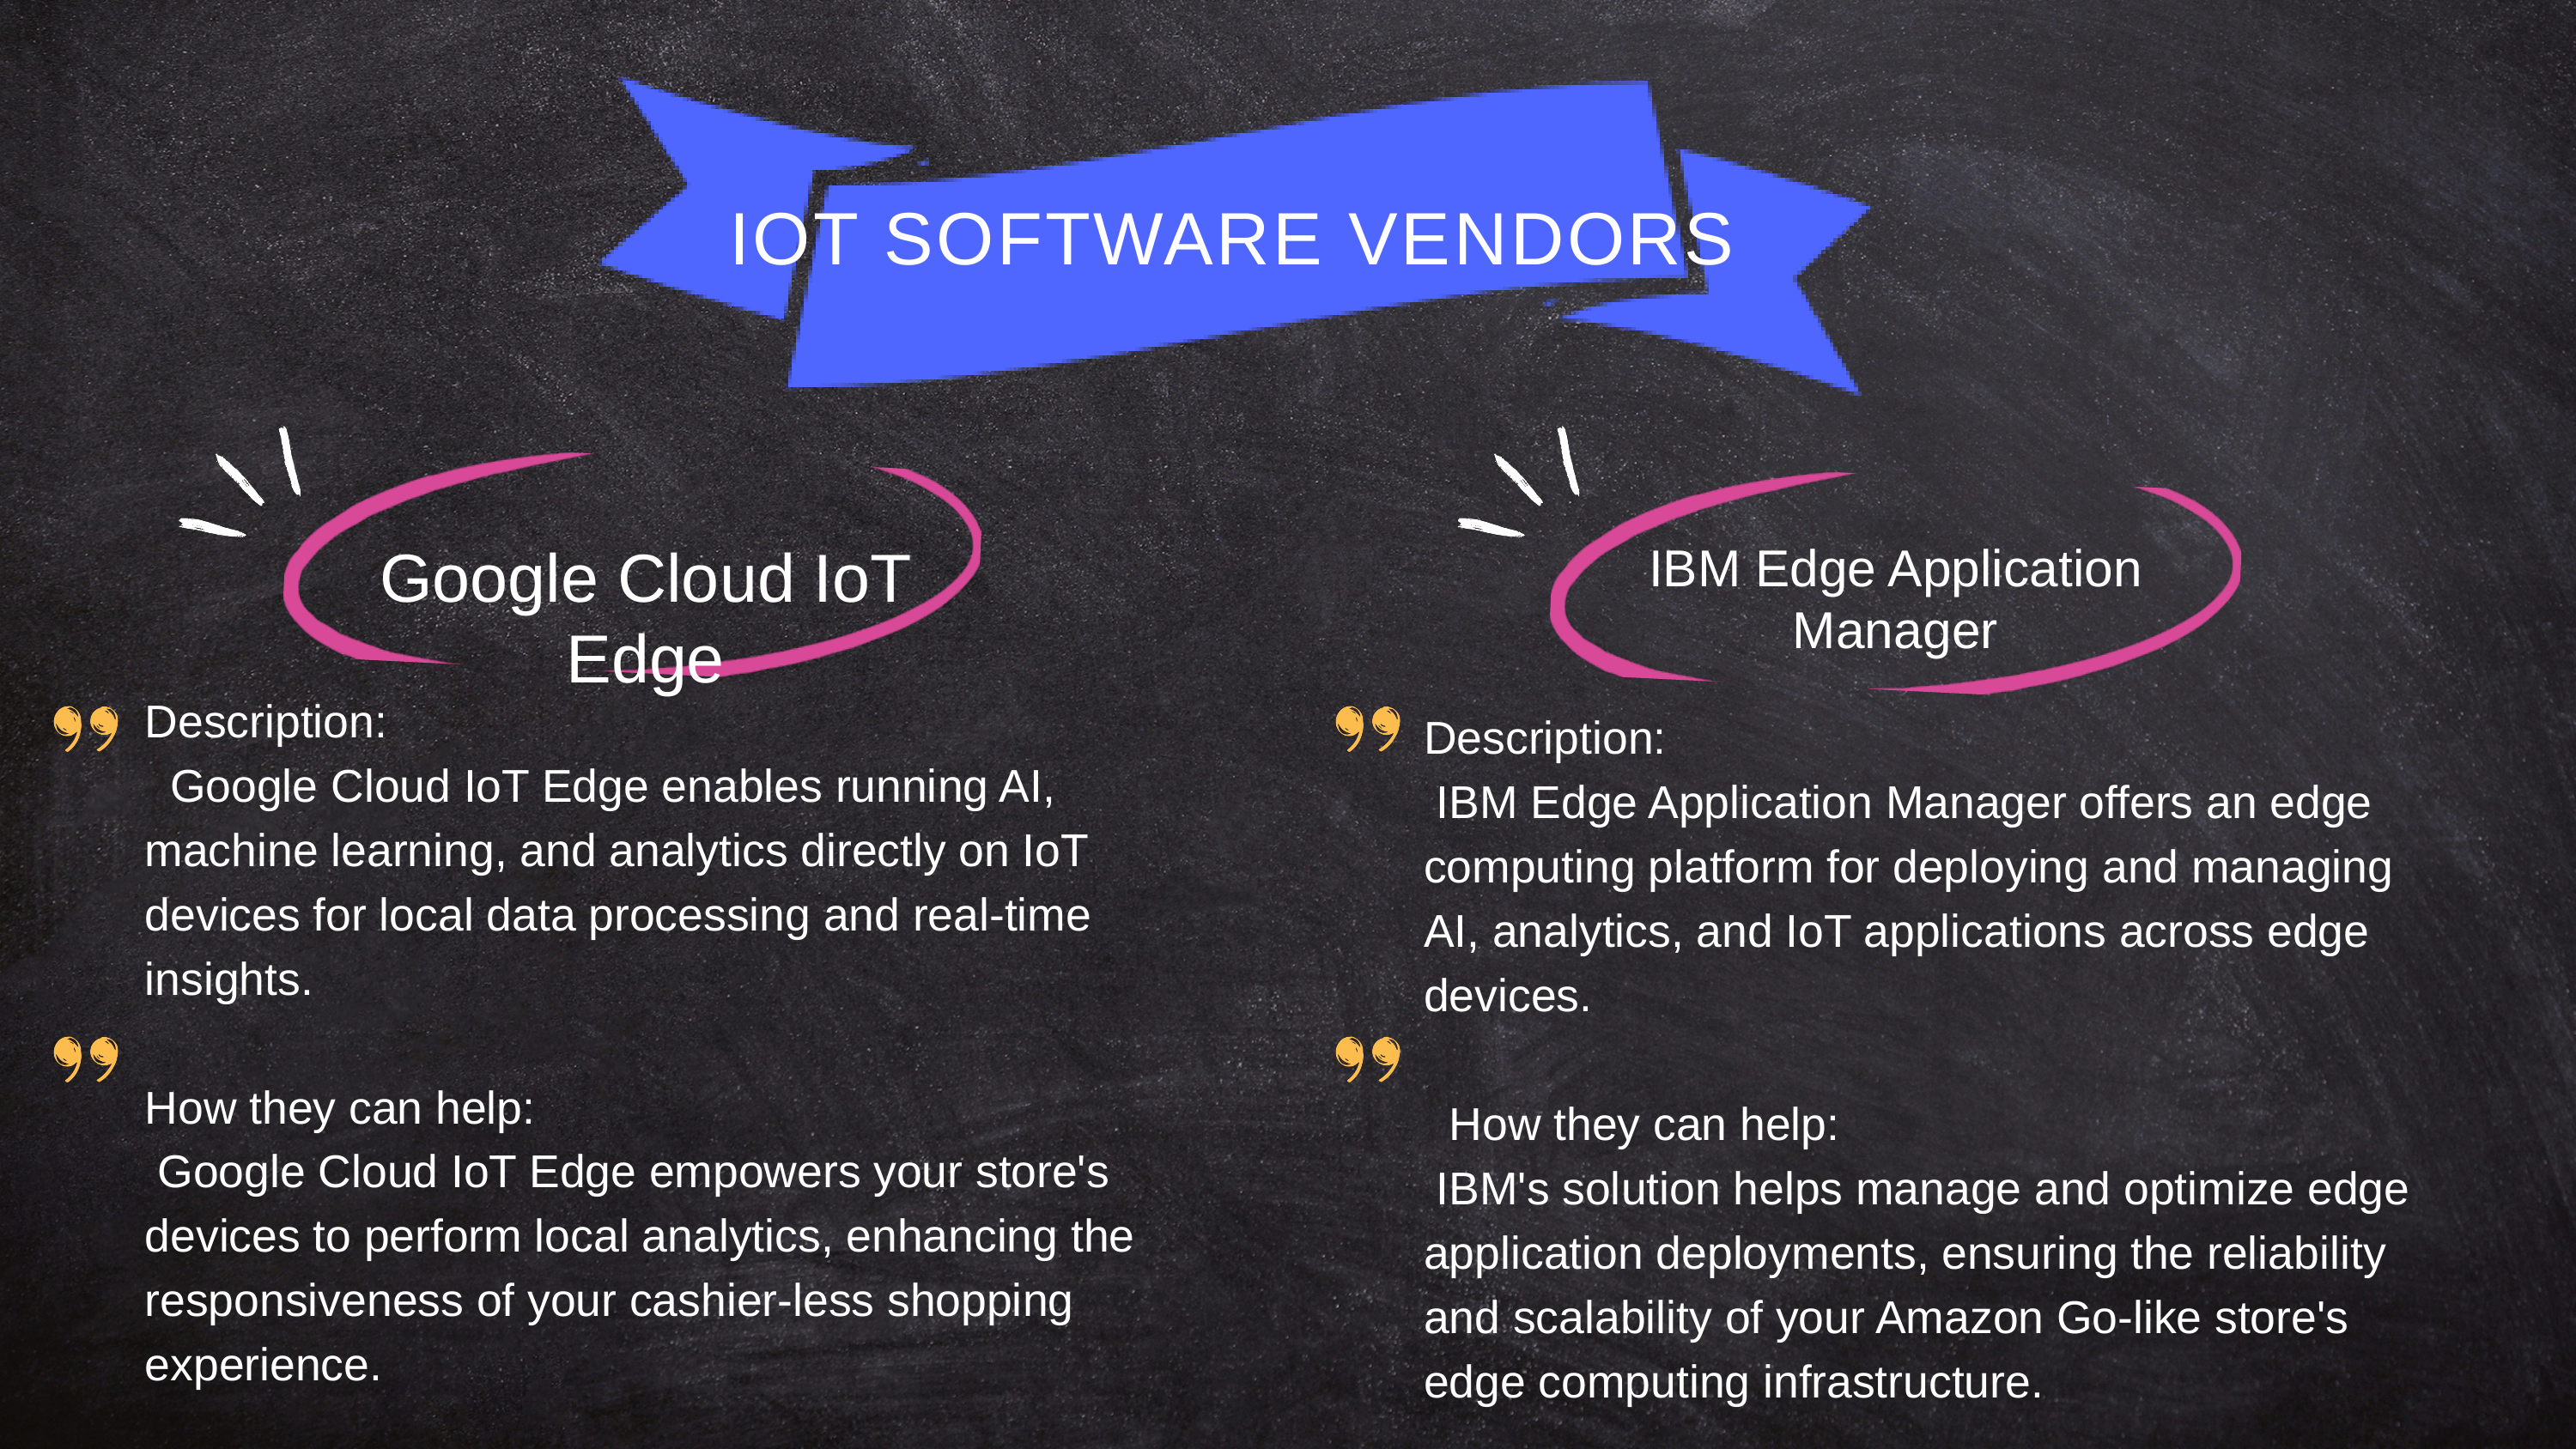

IOT SOFTWARE VENDORS

Google Cloud IoT Edge
IBM Edge Application Manager
Description:
  Google Cloud IoT Edge enables running AI, machine learning, and analytics directly on IoT devices for local data processing and real-time insights.

How they can help:
 Google Cloud IoT Edge empowers your store's devices to perform local analytics, enhancing the responsiveness of your cashier-less shopping experience.

Description:
 IBM Edge Application Manager offers an edge computing platform for deploying and managing AI, analytics, and IoT applications across edge devices.

  How they can help:
 IBM's solution helps manage and optimize edge application deployments, ensuring the reliability and scalability of your Amazon Go-like store's edge computing infrastructure.